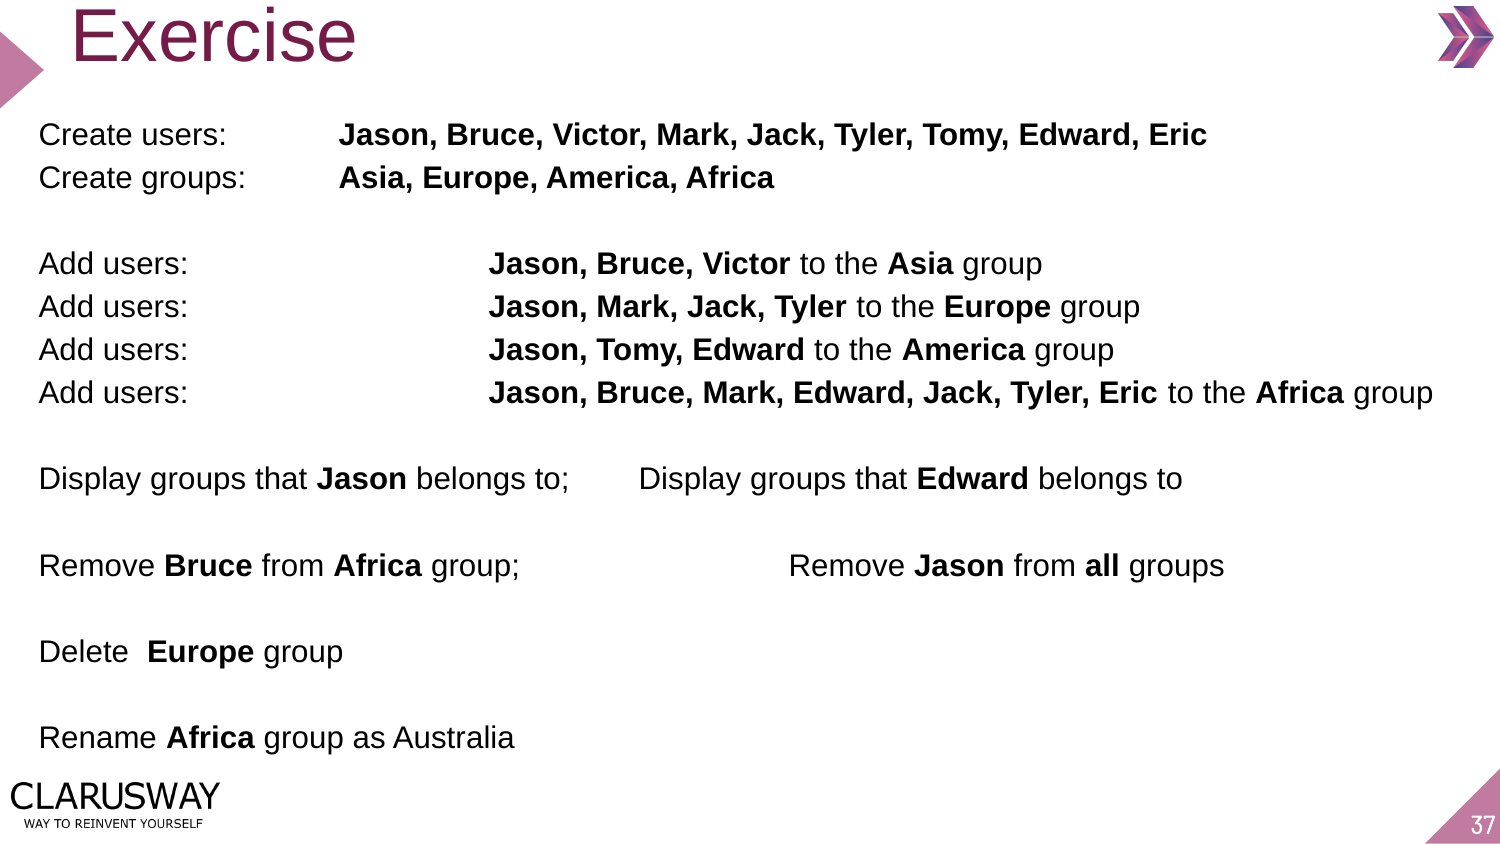

# Exercise
Create users:	Jason, Bruce, Victor, Mark, Jack, Tyler, Tomy, Edward, Eric
Create groups:	Asia, Europe, America, Africa

Add users:		Jason, Bruce, Victor to the Asia group
Add users:		Jason, Mark, Jack, Tyler to the Europe group
Add users:		Jason, Tomy, Edward to the America group
Add users:		Jason, Bruce, Mark, Edward, Jack, Tyler, Eric to the Africa group

Display groups that Jason belongs to;	Display groups that Edward belongs to

Remove Bruce from Africa group;		Remove Jason from all groups

Delete  Europe group

Rename Africa group as Australia
37